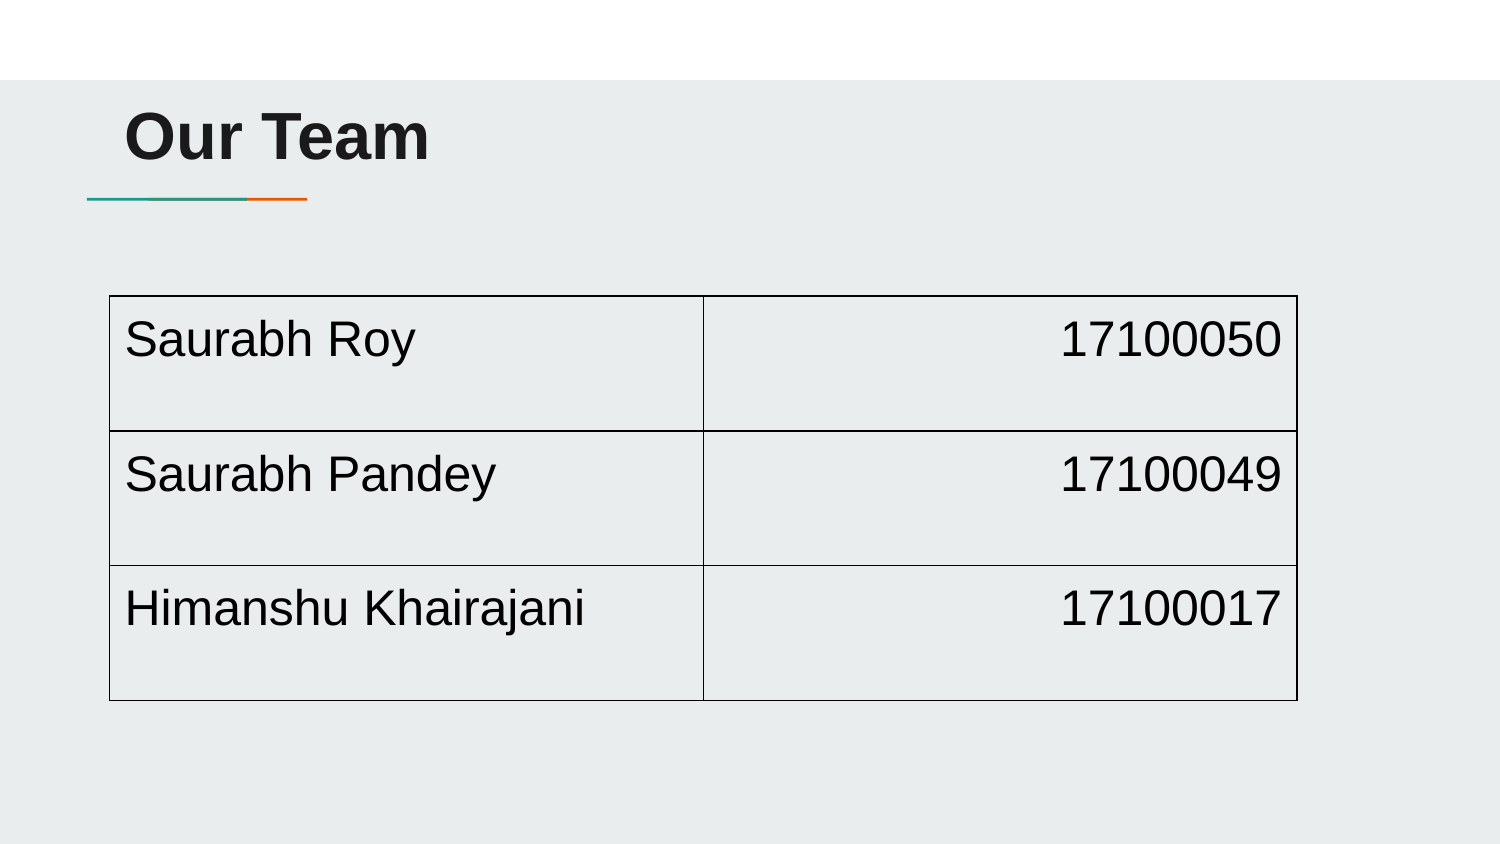

# Our Team
| Saurabh Roy | 17100050 |
| --- | --- |
| Saurabh Pandey | 17100049 |
| Himanshu Khairajani | 17100017 |